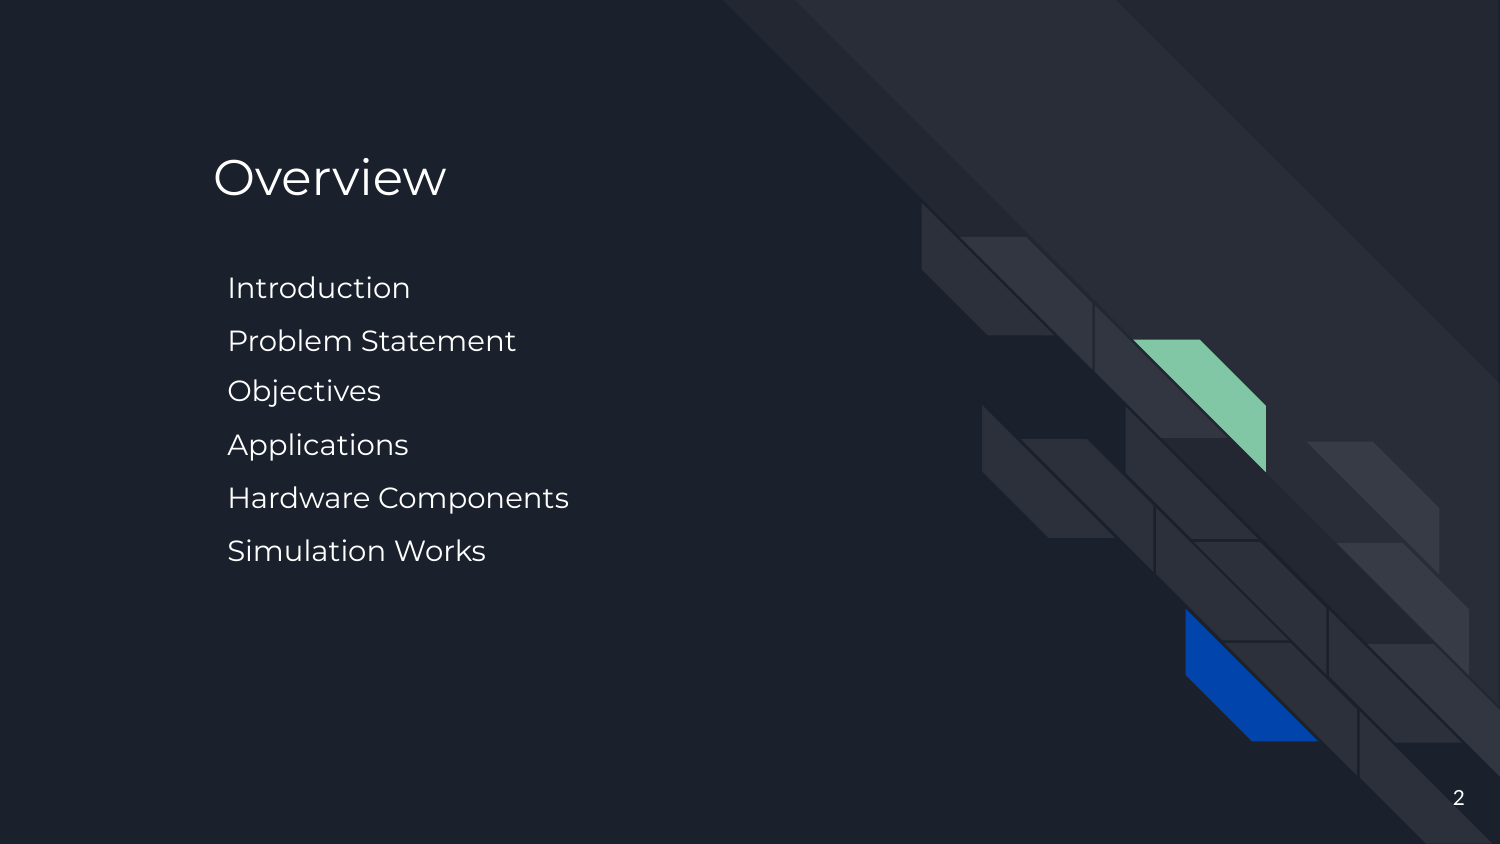

# Overview
Introduction
Problem Statement
Objectives
Applications
Hardware Components

Simulation Works
2